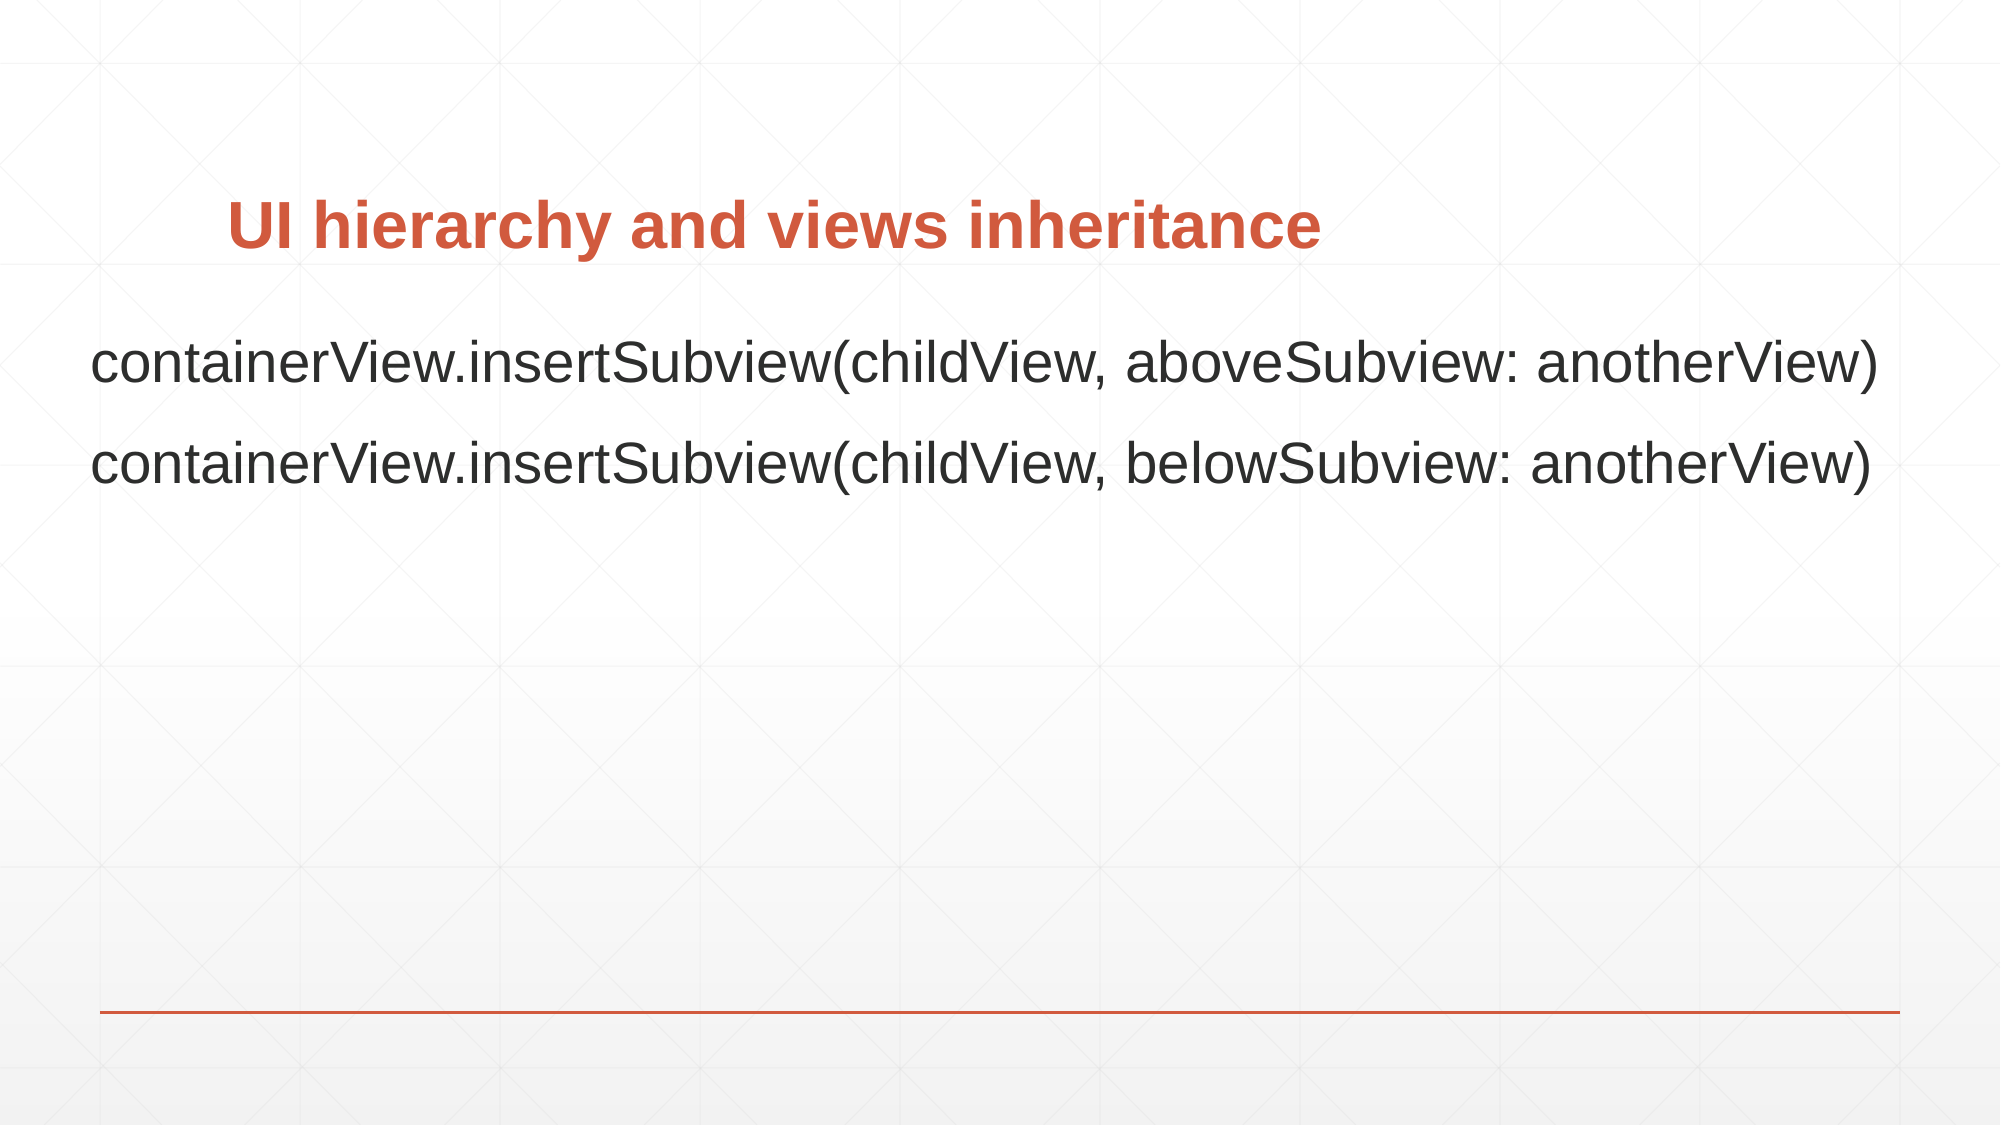

# UI hierarchy and views inheritance
containerView.insertSubview(childView, aboveSubview: anotherView)
containerView.insertSubview(childView, belowSubview: anotherView)